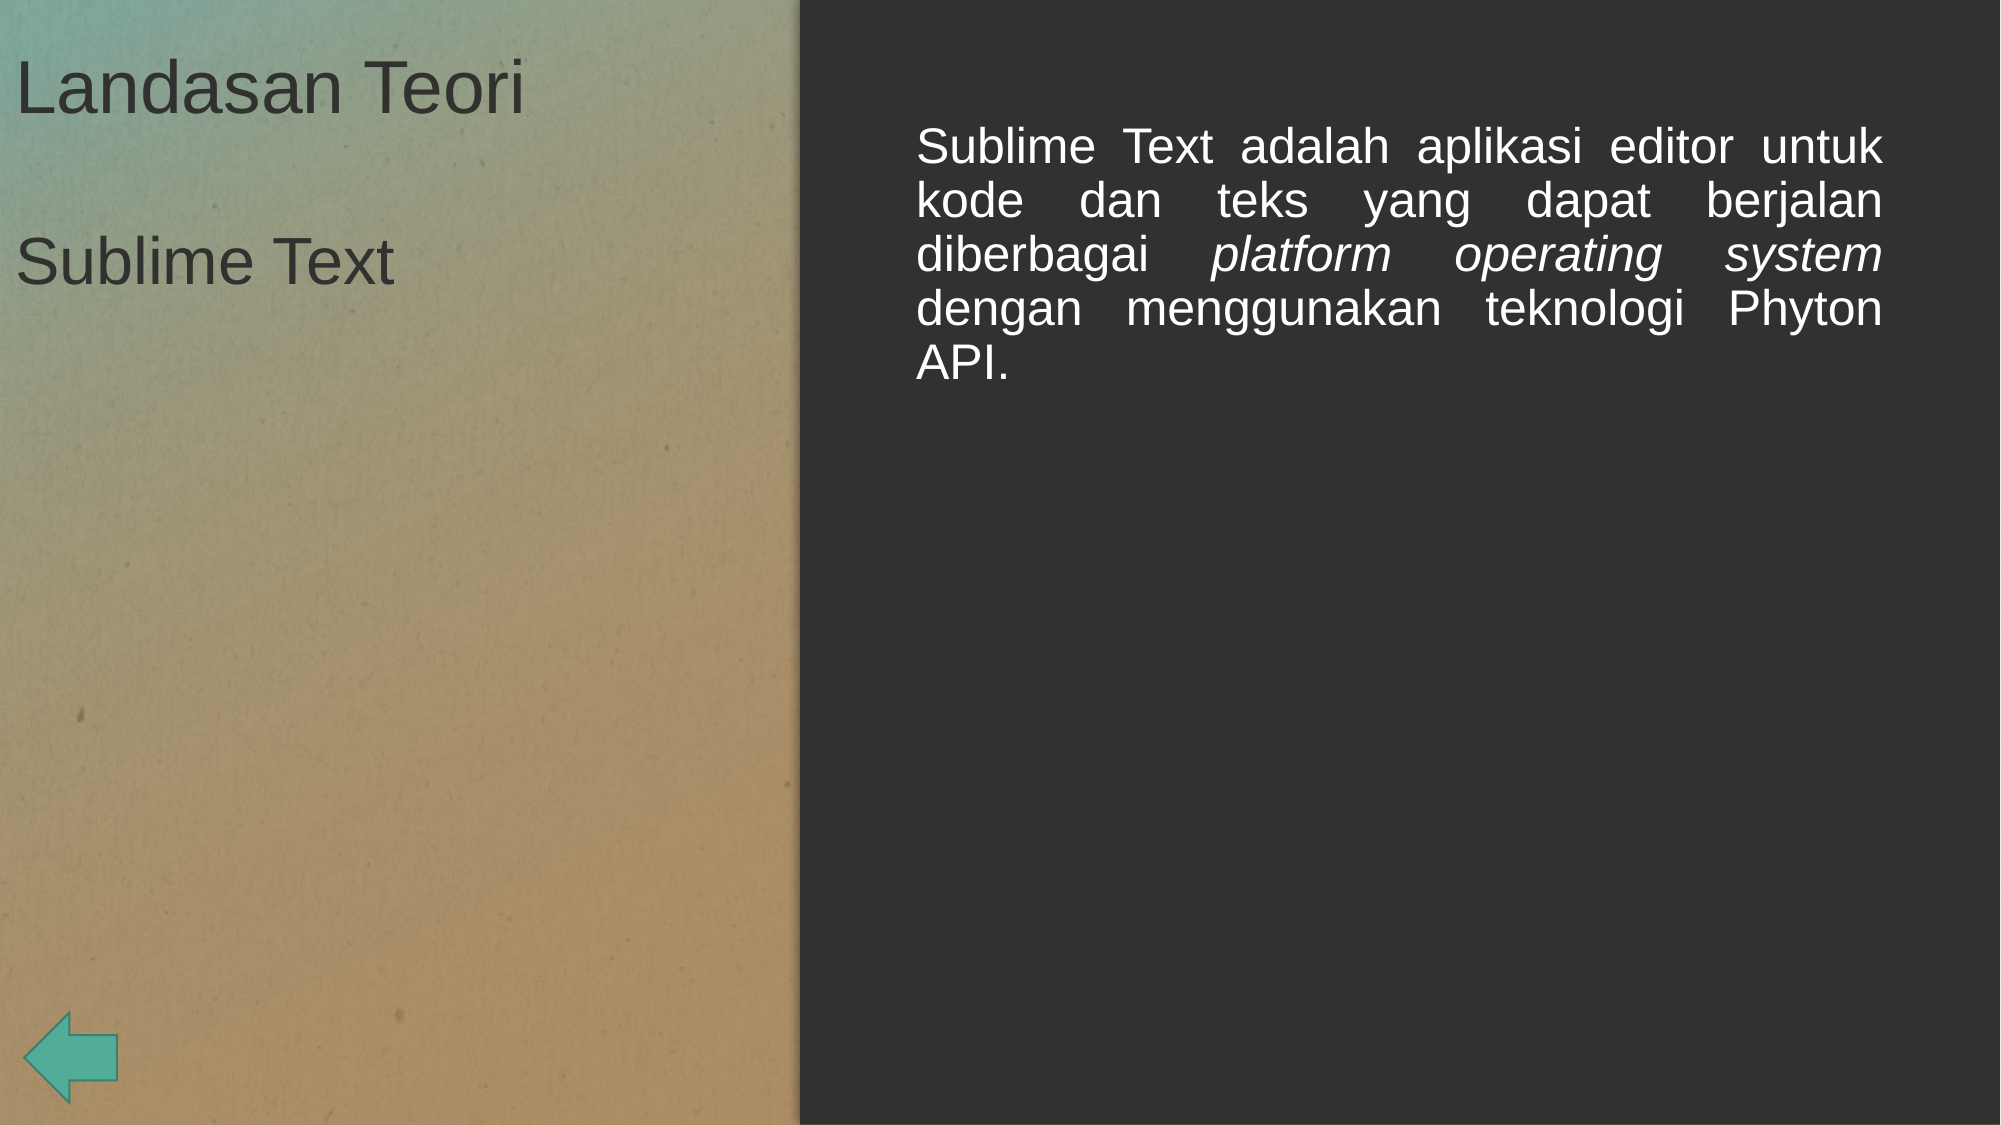

# Landasan Teori
Sublime Text adalah aplikasi editor untuk kode dan teks yang dapat berjalan diberbagai platform operating system dengan menggunakan teknologi Phyton API.
Sublime Text